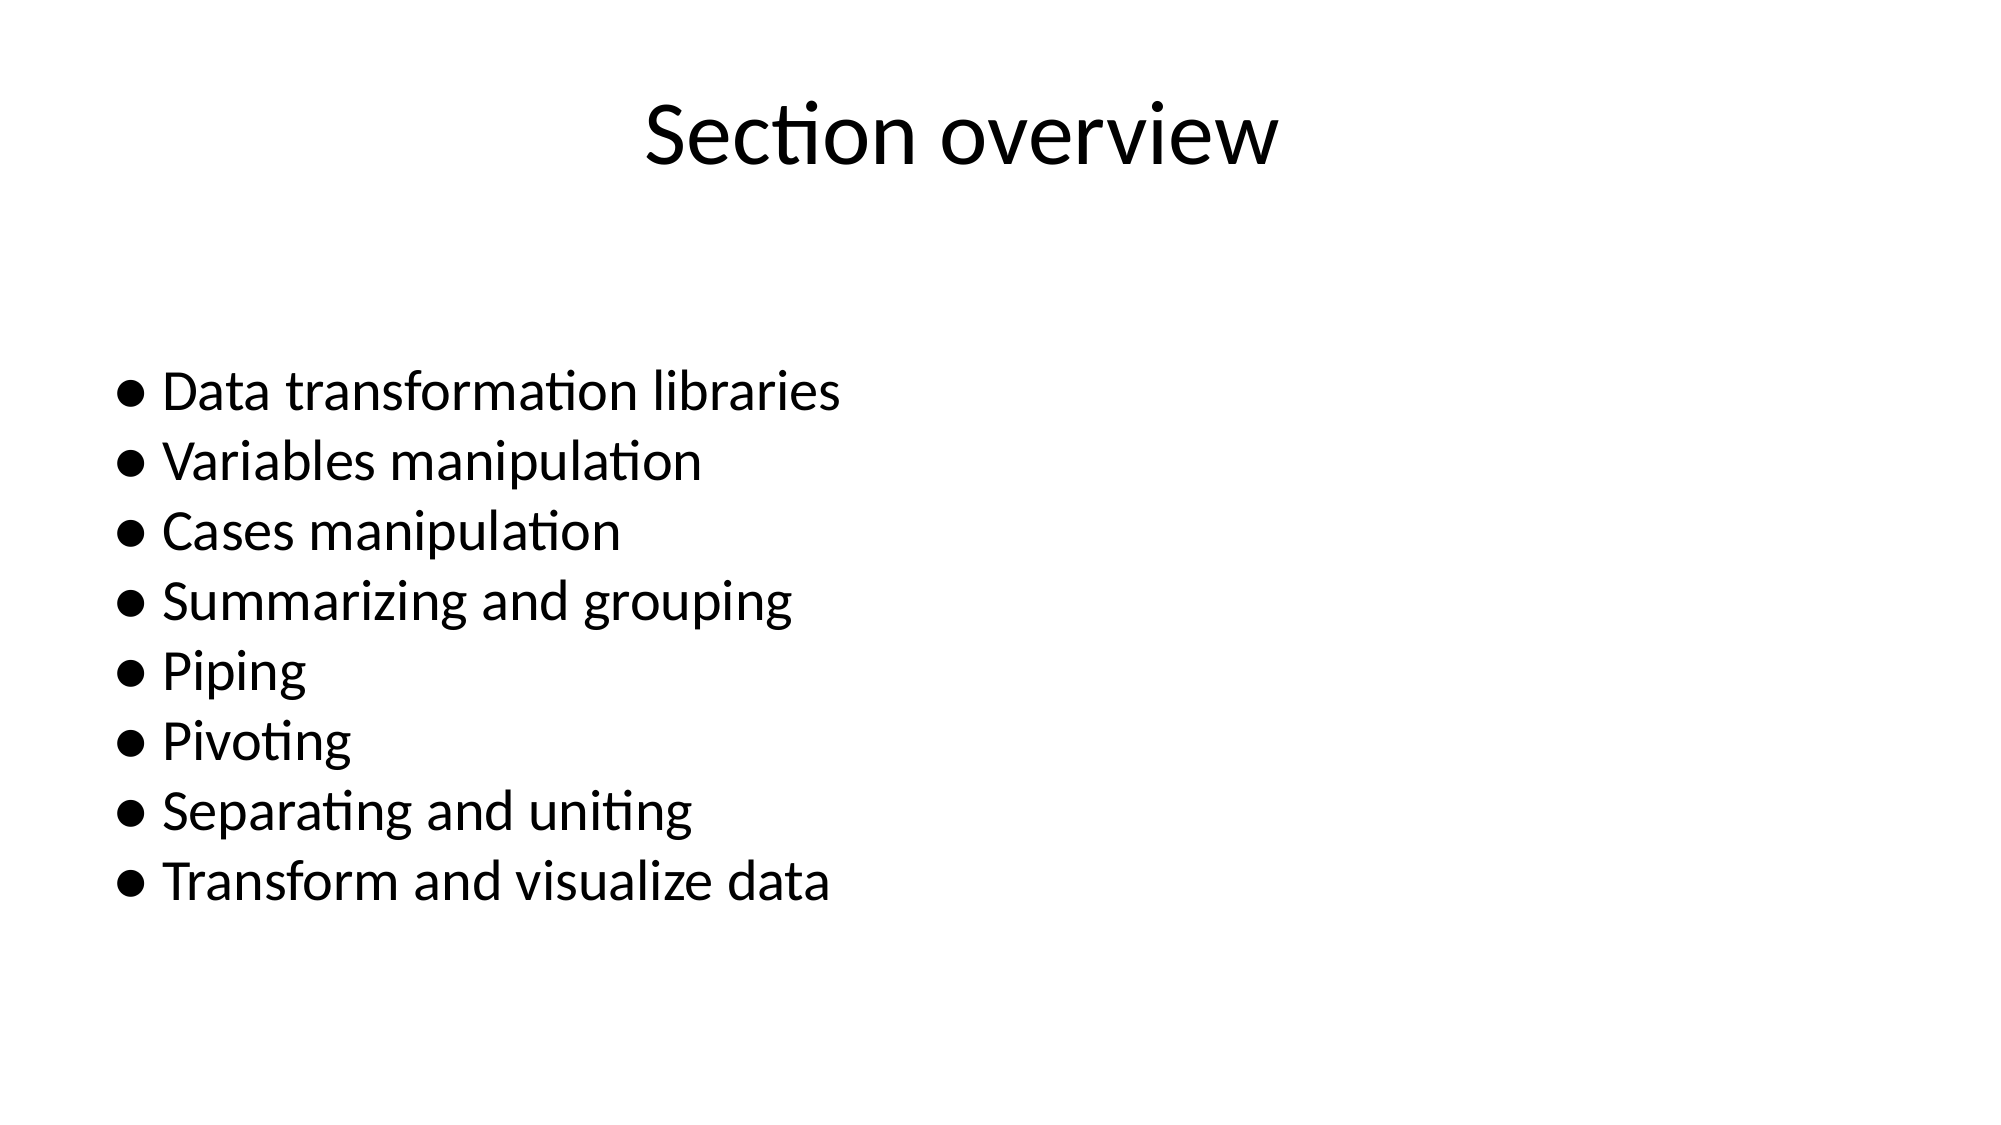

Section overview
● Data transformation libraries
● Variables manipulation
● Cases manipulation
● Summarizing and grouping
● Piping
● Pivoting
● Separating and uniting
● Transform and visualize data